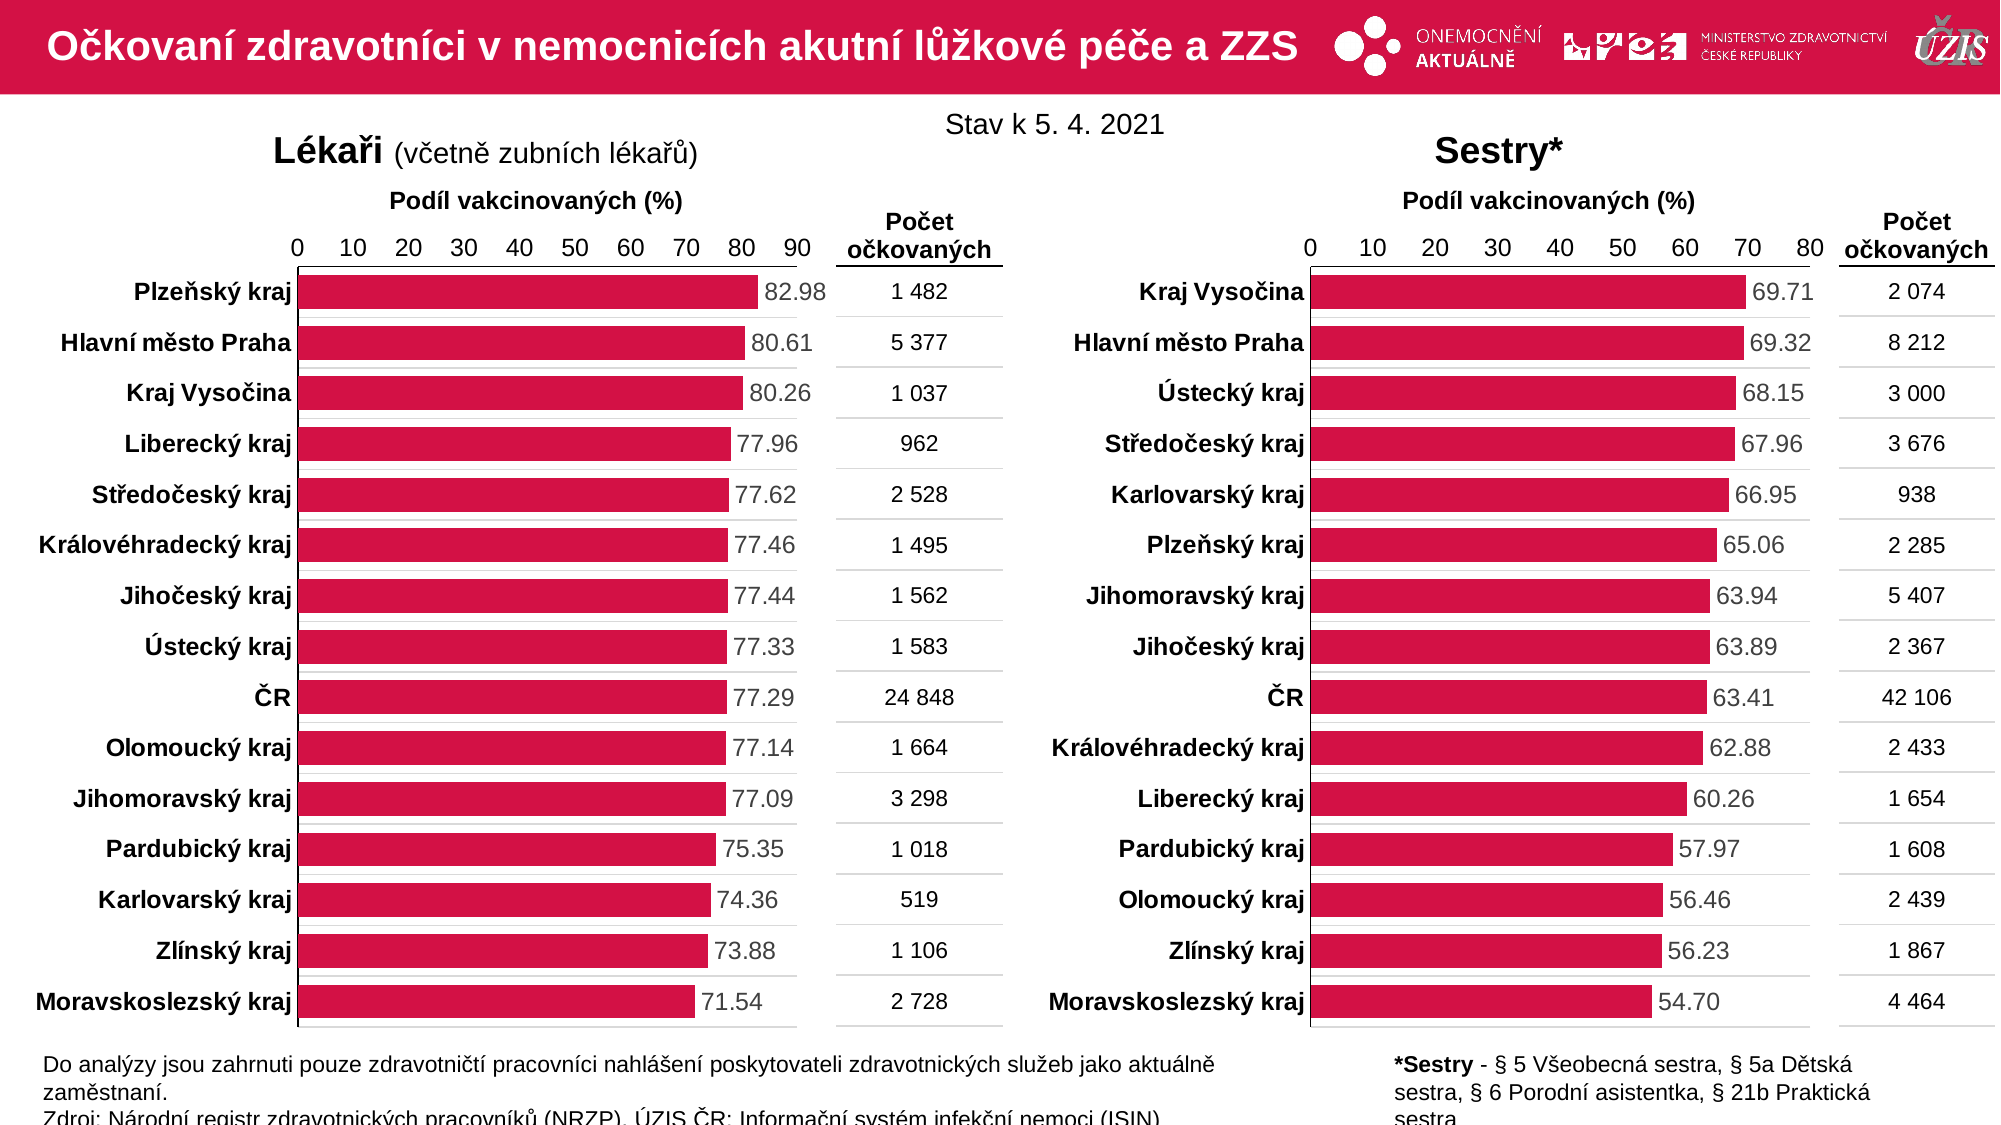

# Očkovaní zdravotníci v nemocnicích akutní lůžkové péče a ZZS
Stav k 5. 4. 2021
Lékaři (včetně zubních lékařů)
Sestry*
Podíl vakcinovaných (%)
Podíl vakcinovaných (%)
| Počet očkovaných |
| --- |
| 2 074 |
| 8 212 |
| 3 000 |
| 3 676 |
| 938 |
| 2 285 |
| 5 407 |
| 2 367 |
| 42 106 |
| 2 433 |
| 1 654 |
| 1 608 |
| 2 439 |
| 1 867 |
| 4 464 |
| Počet očkovaných |
| --- |
| 1 482 |
| 5 377 |
| 1 037 |
| 962 |
| 2 528 |
| 1 495 |
| 1 562 |
| 1 583 |
| 24 848 |
| 1 664 |
| 3 298 |
| 1 018 |
| 519 |
| 1 106 |
| 2 728 |

### Chart

| Category | % |
|---|---|
| Plzeňský kraj | 82.97872340425532 |
| Hlavní město Praha | 80.61469265367316 |
| Kraj Vysočina | 80.26315789473685 |
| Liberecký kraj | 77.9578606158833 |
| Středočeský kraj | 77.61743936137549 |
| Královéhradecký kraj | 77.46113989637306 |
| Jihočeský kraj | 77.44174516608825 |
| Ústecký kraj | 77.33268197361993 |
| ČR | 77.28530994370315 |
| Olomoucký kraj | 77.14418173388967 |
| Jihomoravský kraj | 77.09209911173446 |
| Pardubický kraj | 75.35159141376758 |
| Karlovarský kraj | 74.35530085959886 |
| Zlínský kraj | 73.8810955243821 |
| Moravskoslezský kraj | 71.54471544715447 |

### Chart

| Category | % |
|---|---|
| Kraj Vysočina | 69.71429 |
| Hlavní město Praha | 69.32298 |
| Ústecký kraj | 68.15084 |
| Středočeský kraj | 67.96081 |
| Karlovarský kraj | 66.95218 |
| Plzeňský kraj | 65.06264 |
| Jihomoravský kraj | 63.94276 |
| Jihočeský kraj | 63.88664 |
| ČR | 63.4117 |
| Královéhradecký kraj | 62.88447 |
| Liberecký kraj | 60.25501 |
| Pardubický kraj | 57.96683 |
| Olomoucký kraj | 56.45833 |
| Zlínský kraj | 56.23494 |
| Moravskoslezský kraj | 54.69918 |
Do analýzy jsou zahrnuti pouze zdravotničtí pracovníci nahlášení poskytovateli zdravotnických služeb jako aktuálně zaměstnaní.
Zdroj: Národní registr zdravotnických pracovníků (NRZP), ÚZIS ČR; Informační systém infekční nemoci (ISIN)
*Sestry - § 5 Všeobecná sestra, § 5a Dětská sestra, § 6 Porodní asistentka, § 21b Praktická sestra